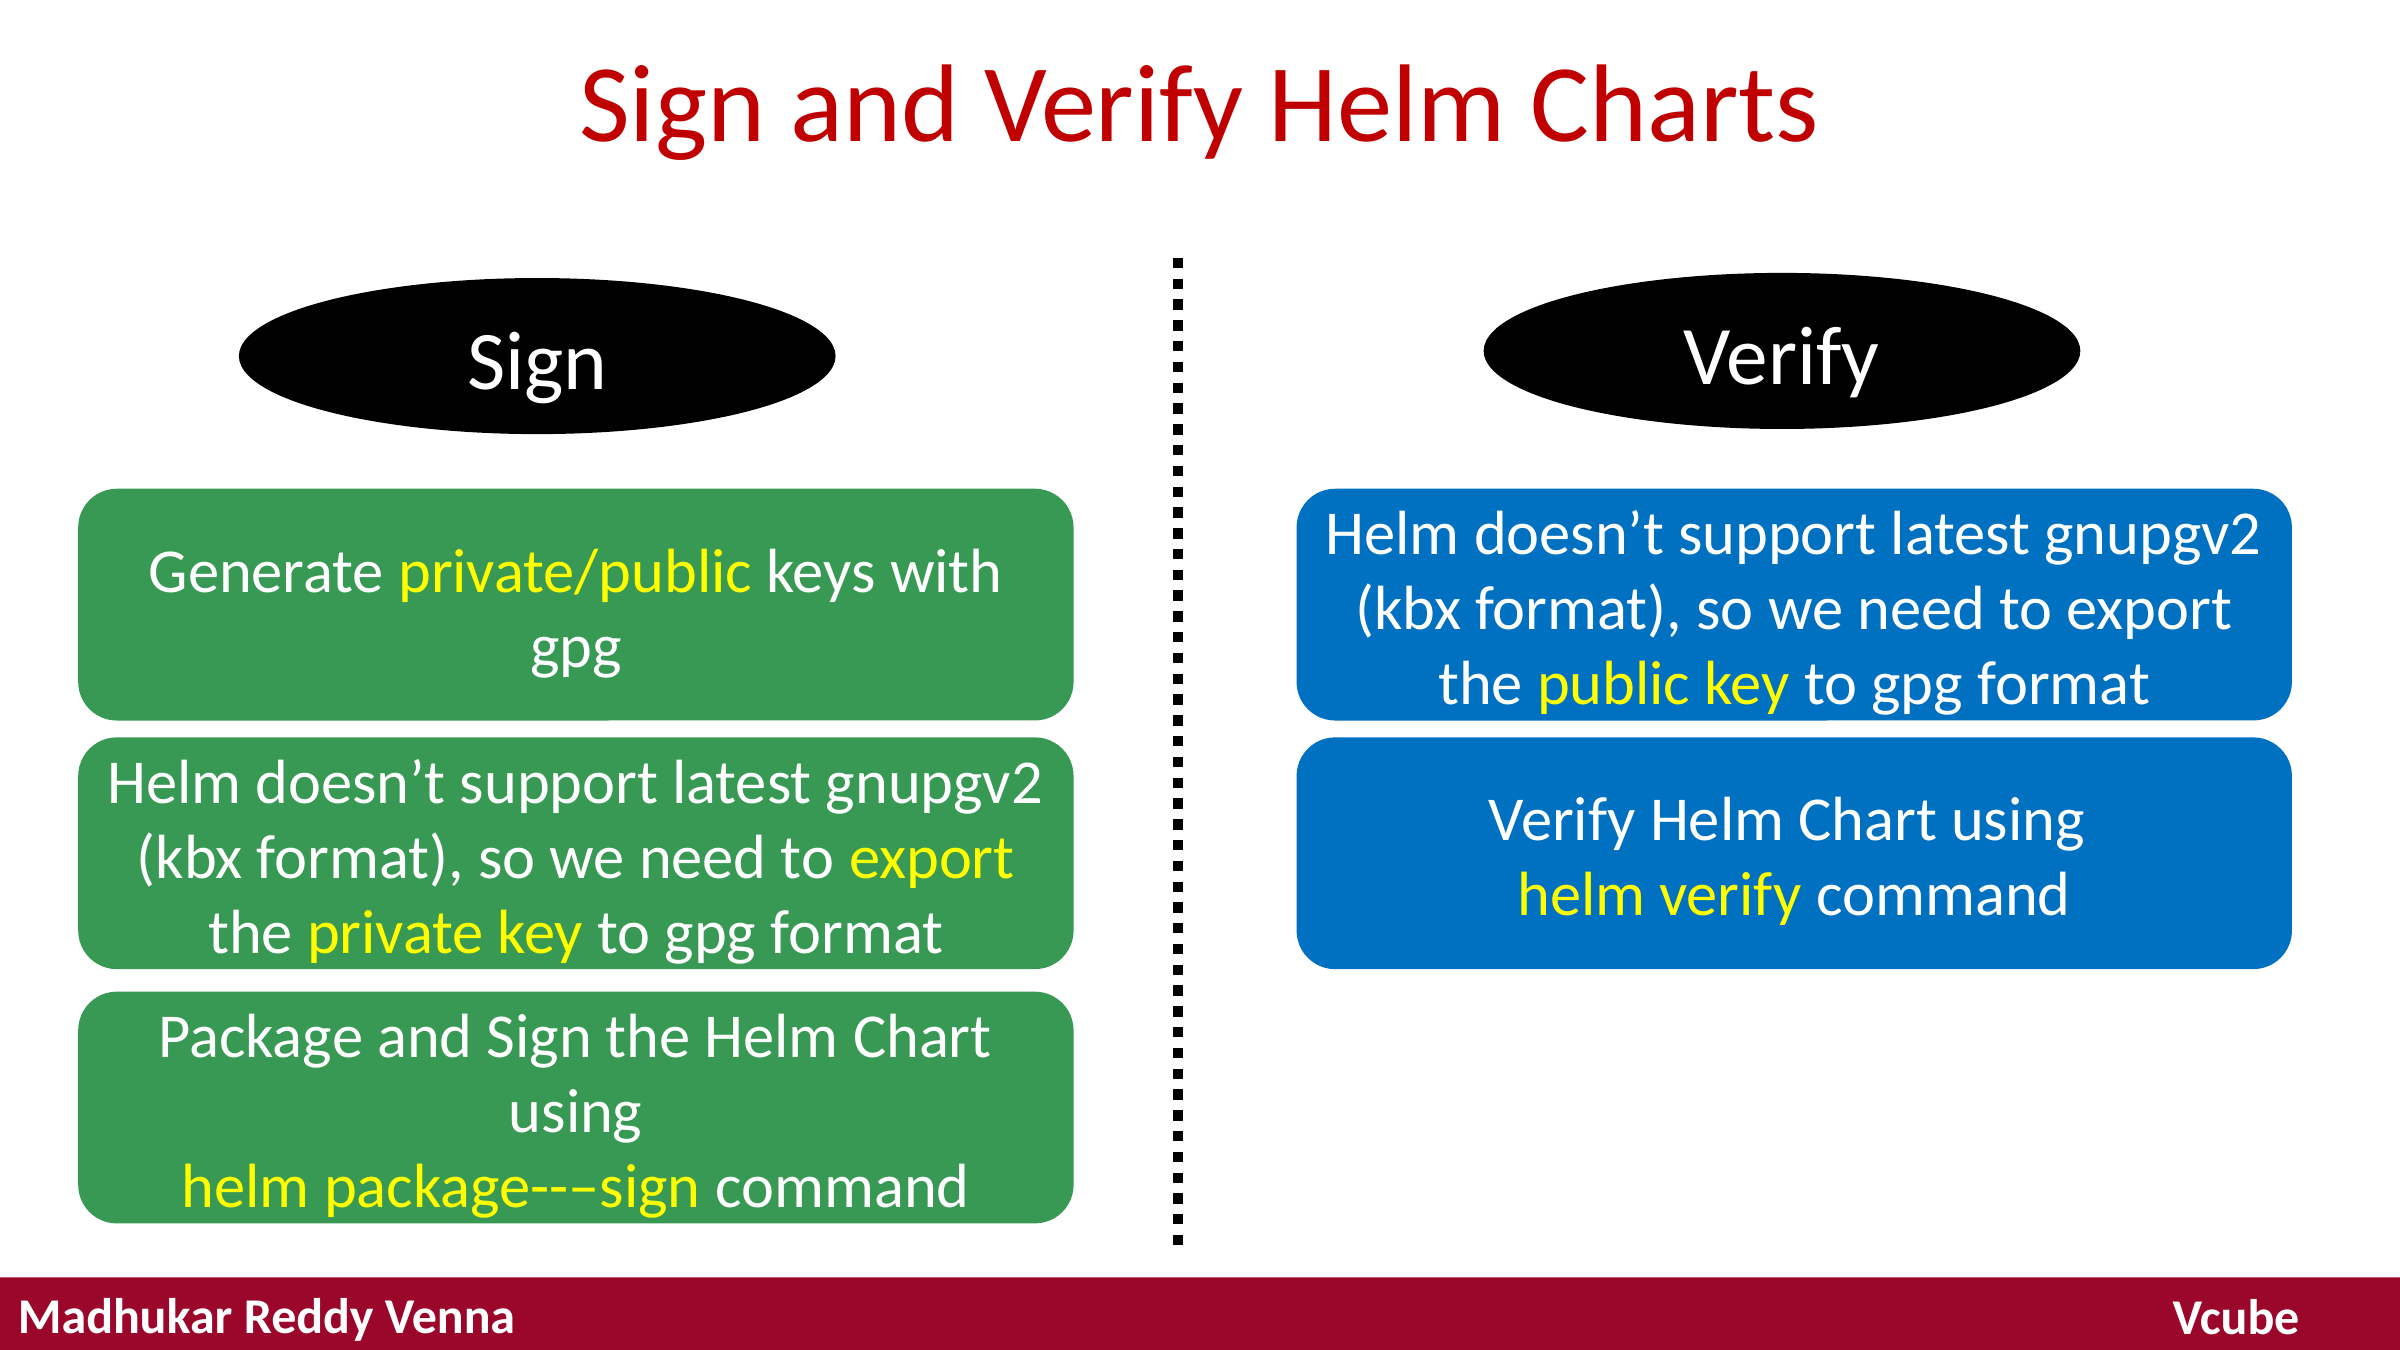

# Sign and Verify Helm Charts
Verify
Sign
Generate private/public keys with gpg
Helm doesn’t support latest gnupgv2 (kbx format), so we need to export the public key to gpg format
Helm doesn’t support latest gnupgv2 (kbx format), so we need to export the private key to gpg format
Verify Helm Chart using
helm verify command
Package and Sign the Helm Chart using
helm package--–sign command
Madhukar Reddy Venna